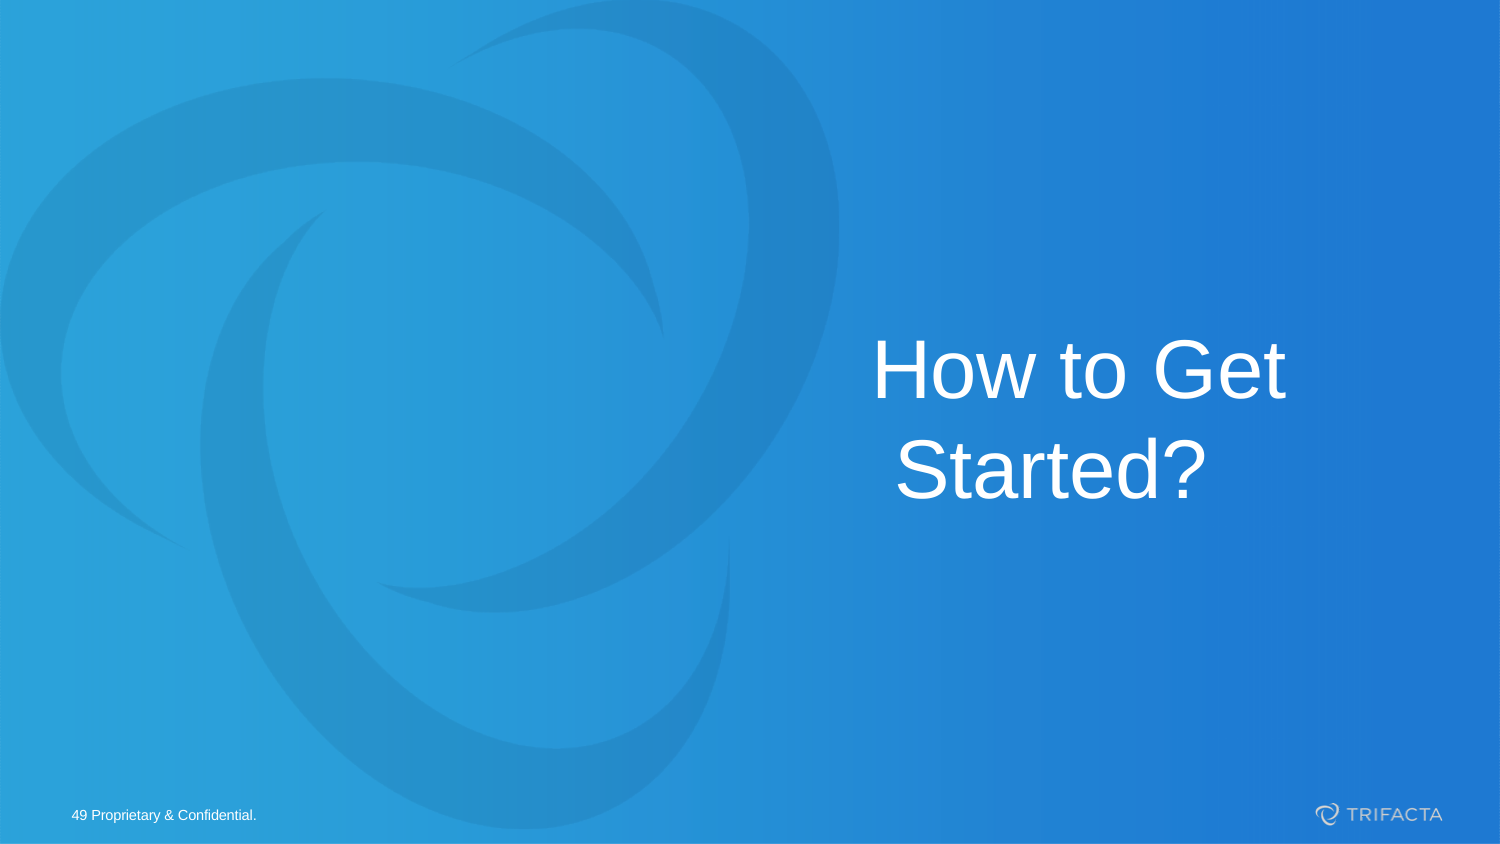

# How to Get  Started?

49 Proprietary & Confidential.